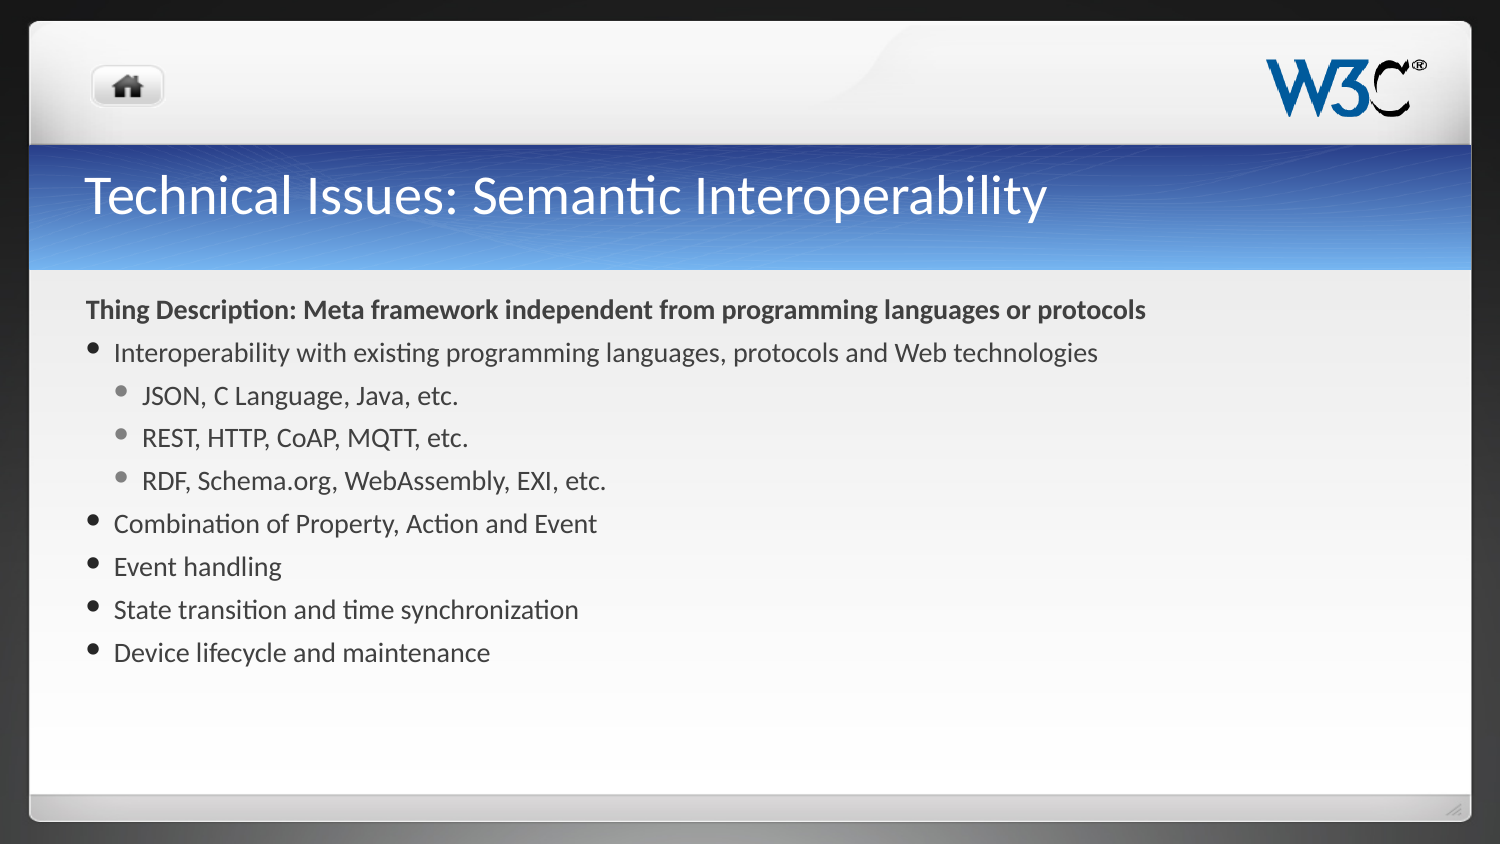

# Technical Issues: Semantic Interoperability
Thing Description: Meta framework independent from programming languages or protocols
Interoperability with existing programming languages, protocols and Web technologies
JSON, C Language, Java, etc.
REST, HTTP, CoAP, MQTT, etc.
RDF, Schema.org, WebAssembly, EXI, etc.
Combination of Property, Action and Event
Event handling
State transition and time synchronization
Device lifecycle and maintenance